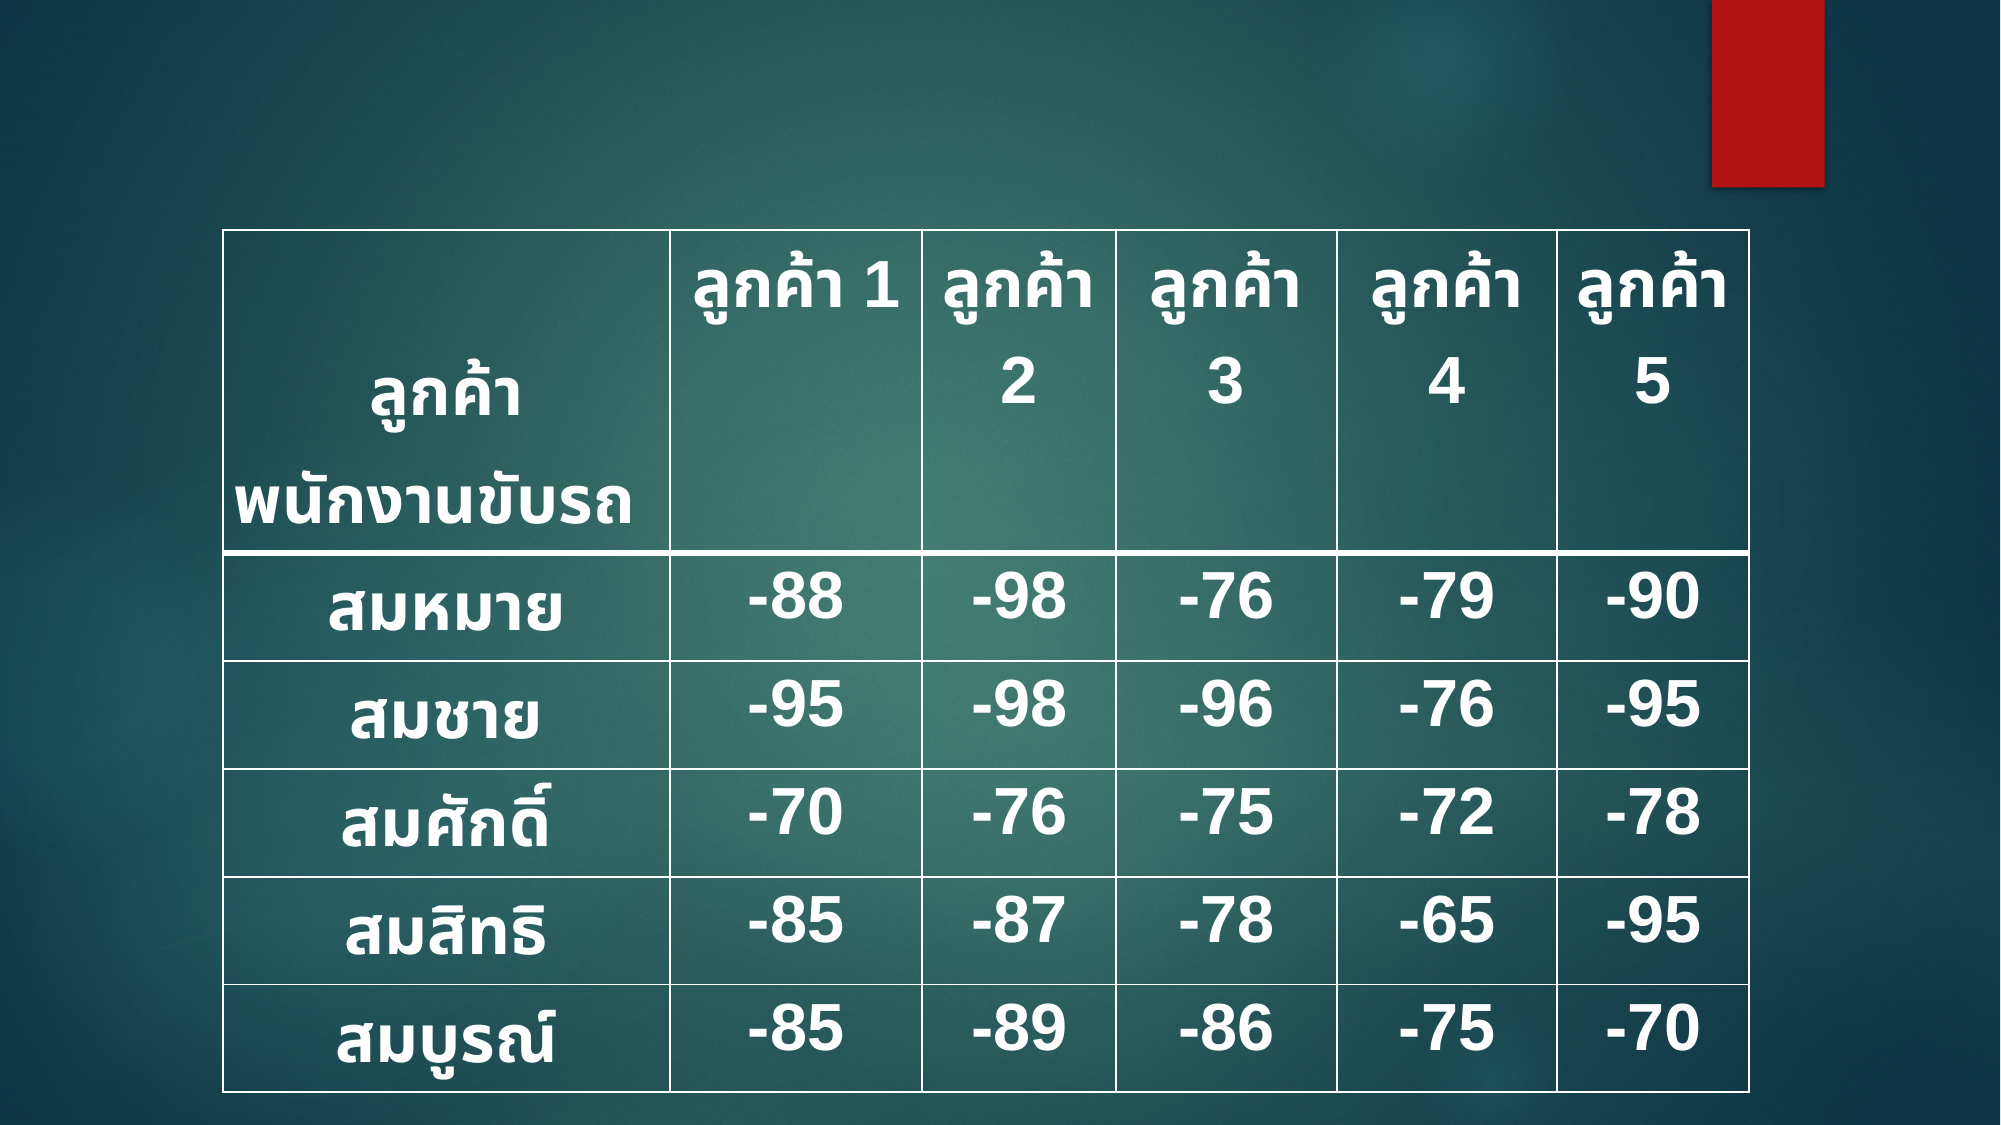

| ลูกค้า พนักงานขับรถ | ลูกค้า 1 | ลูกค้า 2 | ลูกค้า 3 | ลูกค้า 4 | ลูกค้า 5 |
| --- | --- | --- | --- | --- | --- |
| สมหมาย | -88 | -98 | -76 | -79 | -90 |
| สมชาย | -95 | -98 | -96 | -76 | -95 |
| สมศักดิ์ | -70 | -76 | -75 | -72 | -78 |
| สมสิทธิ | -85 | -87 | -78 | -65 | -95 |
| สมบูรณ์ | -85 | -89 | -86 | -75 | -70 |